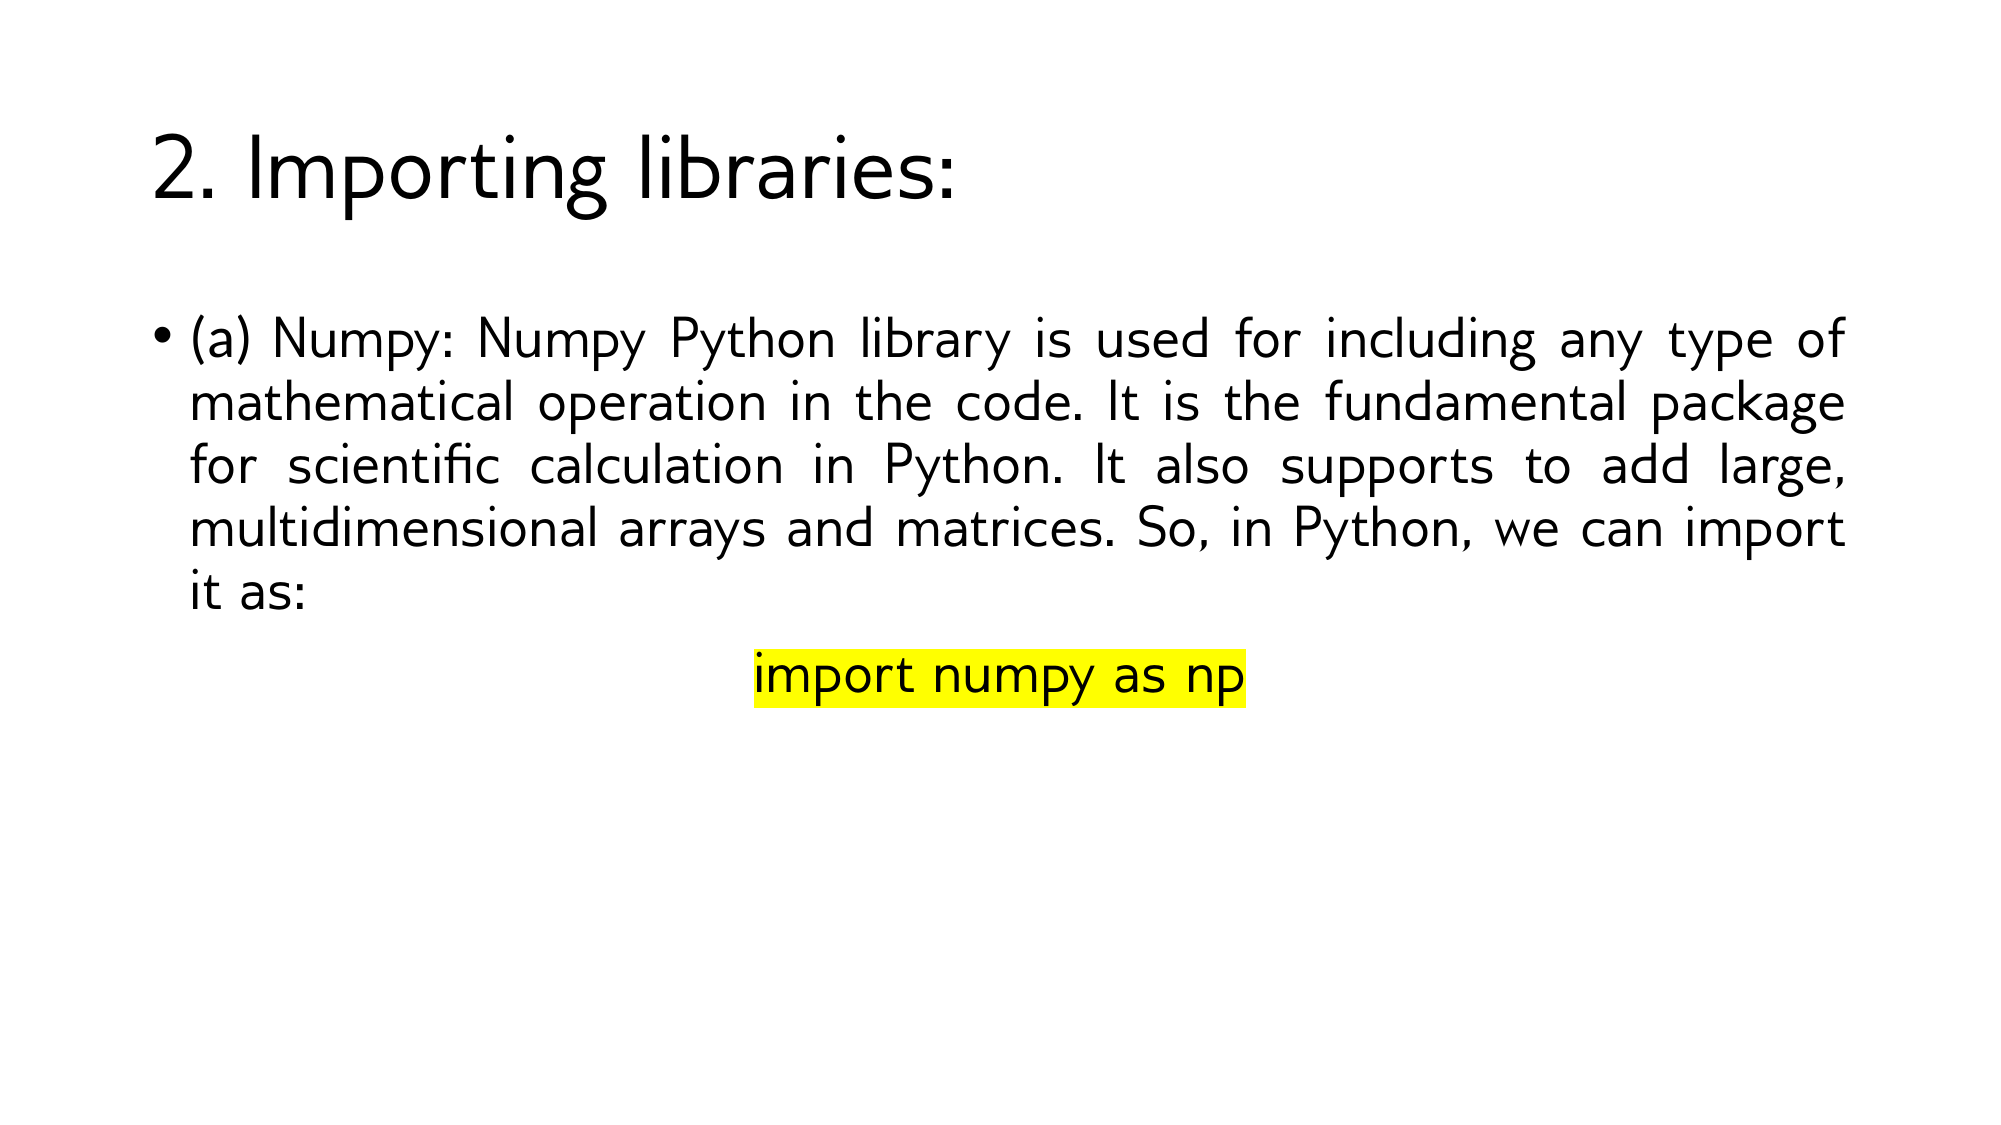

# 2. Importing libraries:
(a) Numpy: Numpy Python library is used for including any type of mathematical operation in the code. It is the fundamental package for scientific calculation in Python. It also supports to add large, multidimensional arrays and matrices. So, in Python, we can import it as:
import numpy as np